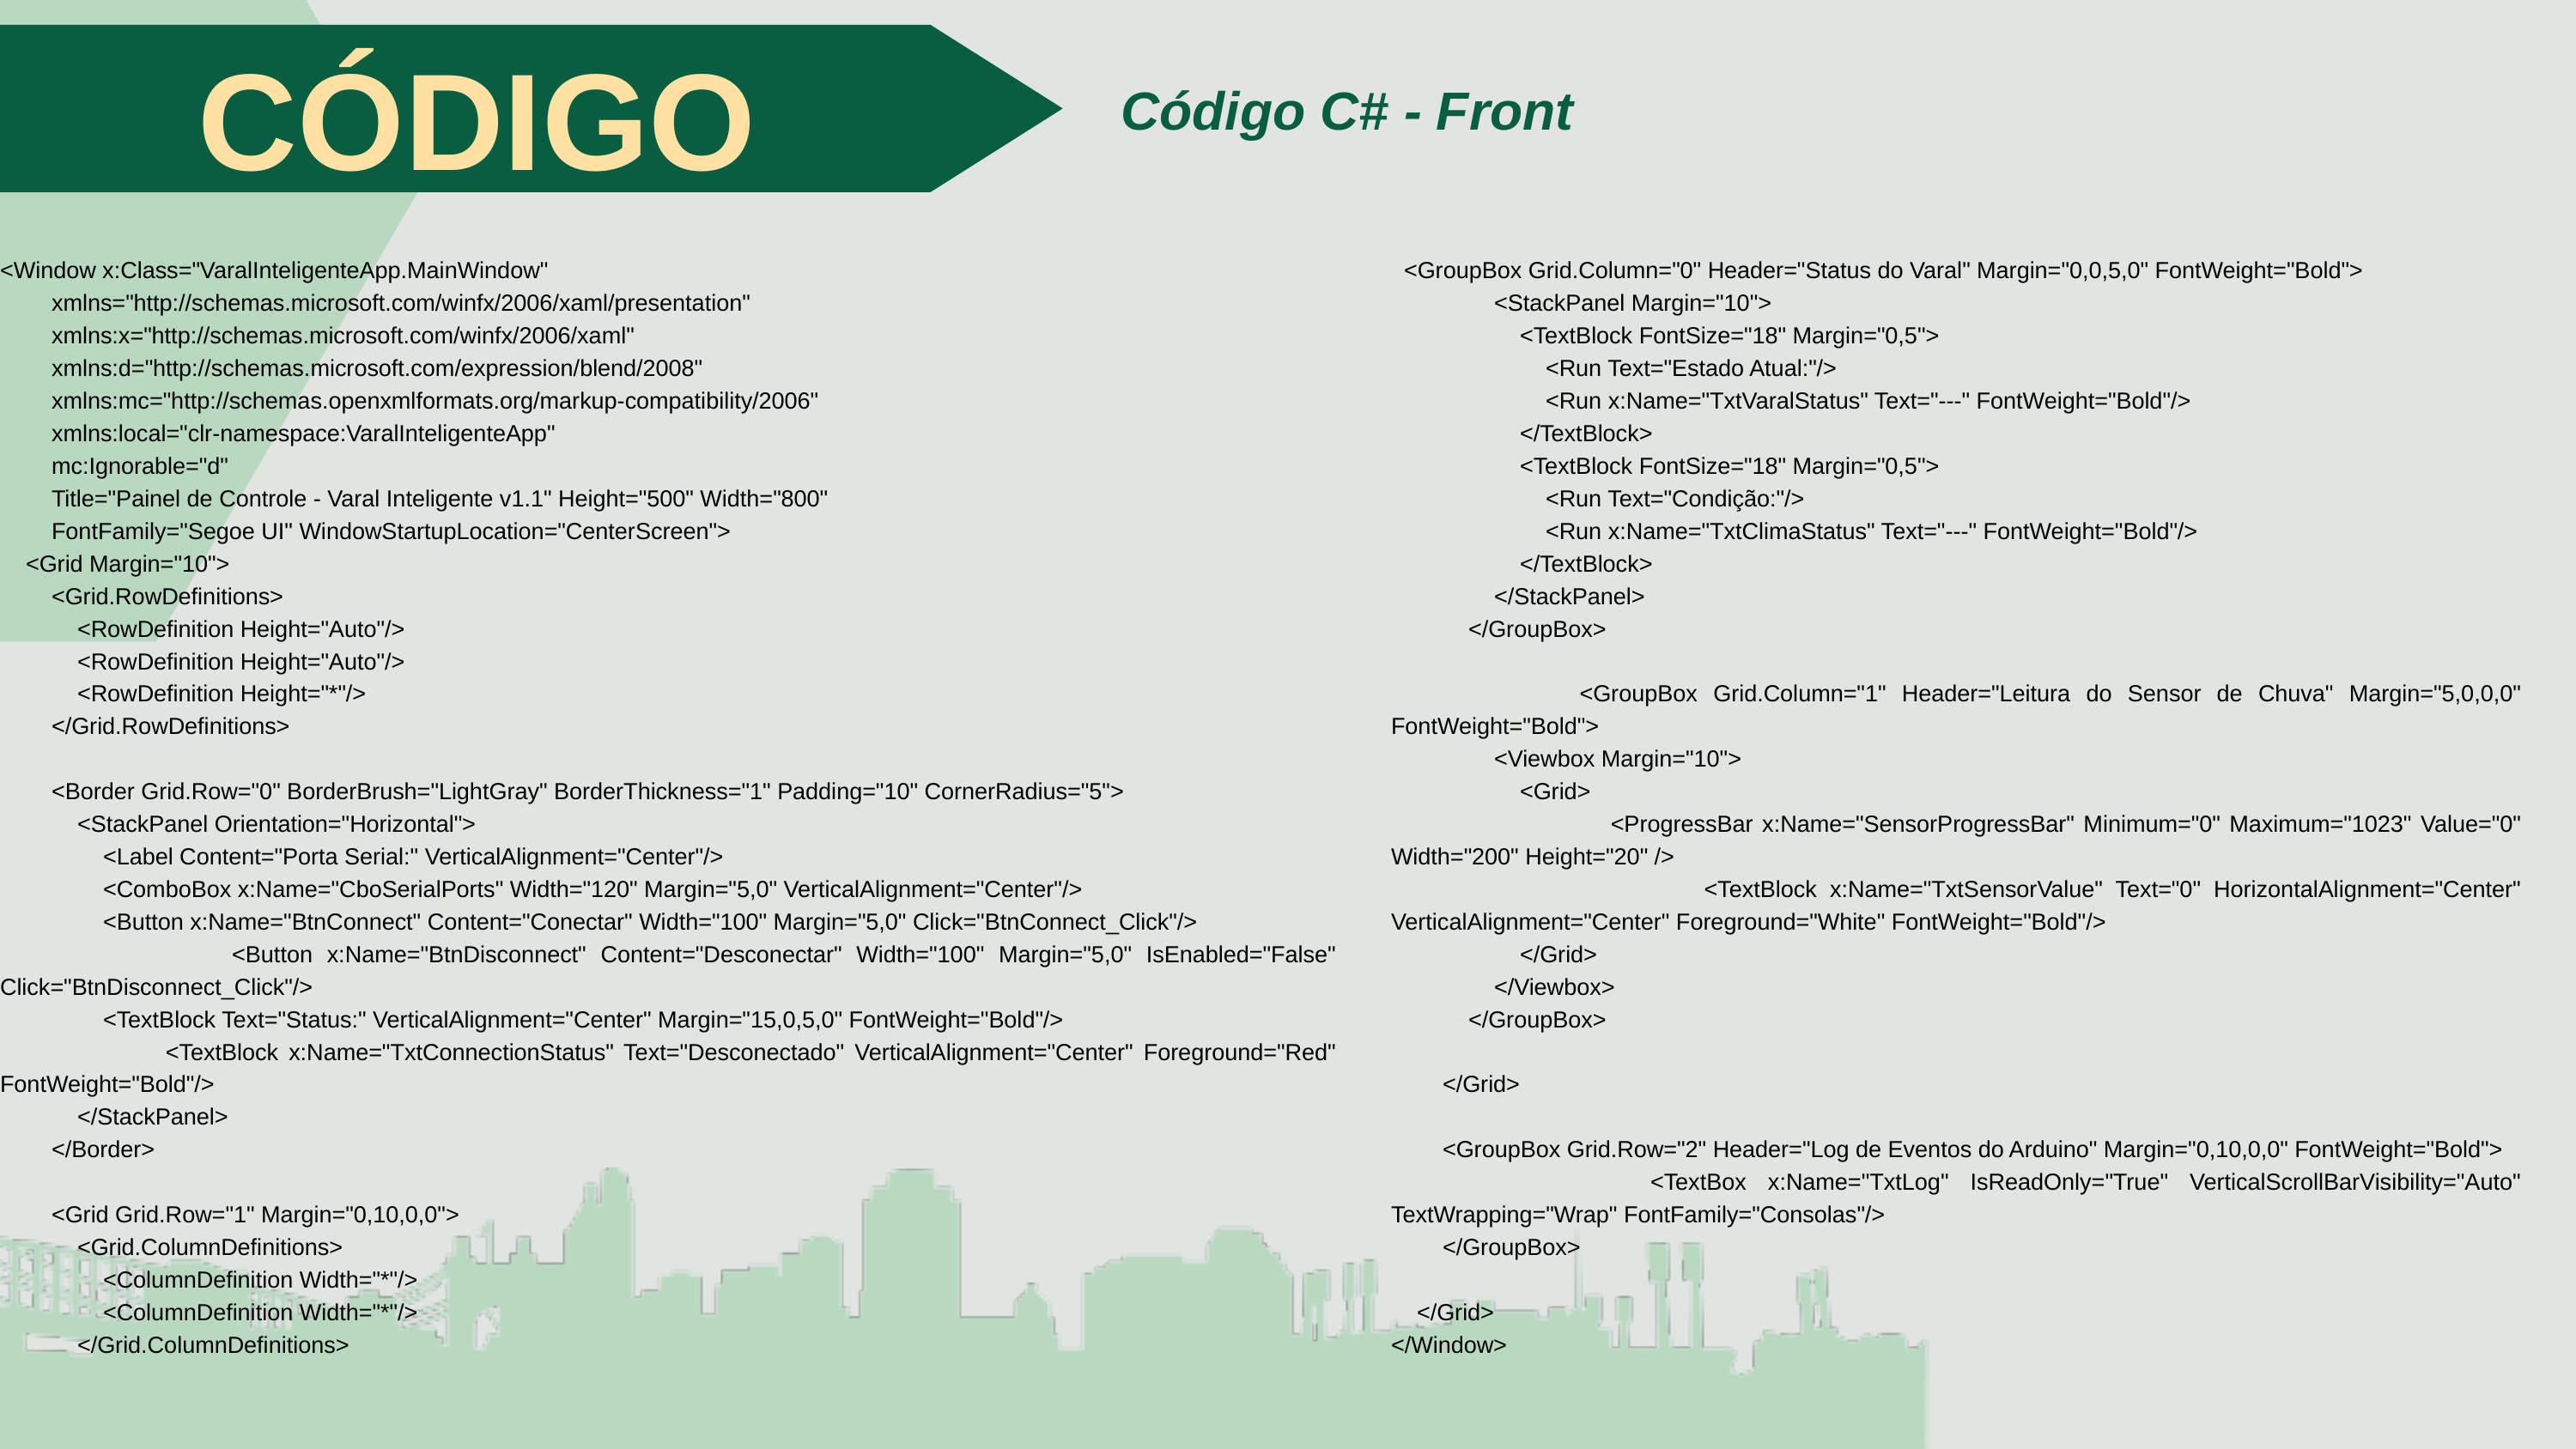

CÓDIGO

Código C# - Front
<Window x:Class="VaralInteligenteApp.MainWindow"
        xmlns="http://schemas.microsoft.com/winfx/2006/xaml/presentation"
        xmlns:x="http://schemas.microsoft.com/winfx/2006/xaml"
        xmlns:d="http://schemas.microsoft.com/expression/blend/2008"
        xmlns:mc="http://schemas.openxmlformats.org/markup-compatibility/2006"
        xmlns:local="clr-namespace:VaralInteligenteApp"
        mc:Ignorable="d"
        Title="Painel de Controle - Varal Inteligente v1.1" Height="500" Width="800"
        FontFamily="Segoe UI" WindowStartupLocation="CenterScreen">
    <Grid Margin="10">
        <Grid.RowDefinitions>
            <RowDefinition Height="Auto"/>
            <RowDefinition Height="Auto"/>
            <RowDefinition Height="*"/>
        </Grid.RowDefinitions>

        <Border Grid.Row="0" BorderBrush="LightGray" BorderThickness="1" Padding="10" CornerRadius="5">
            <StackPanel Orientation="Horizontal">
                <Label Content="Porta Serial:" VerticalAlignment="Center"/>
                <ComboBox x:Name="CboSerialPorts" Width="120" Margin="5,0" VerticalAlignment="Center"/>
                <Button x:Name="BtnConnect" Content="Conectar" Width="100" Margin="5,0" Click="BtnConnect_Click"/>
                <Button x:Name="BtnDisconnect" Content="Desconectar" Width="100" Margin="5,0" IsEnabled="False" Click="BtnDisconnect_Click"/>
                <TextBlock Text="Status:" VerticalAlignment="Center" Margin="15,0,5,0" FontWeight="Bold"/>
                <TextBlock x:Name="TxtConnectionStatus" Text="Desconectado" VerticalAlignment="Center" Foreground="Red" FontWeight="Bold"/>
            </StackPanel>
        </Border>

        <Grid Grid.Row="1" Margin="0,10,0,0">
            <Grid.ColumnDefinitions>
                <ColumnDefinition Width="*"/>
                <ColumnDefinition Width="*"/>
            </Grid.ColumnDefinitions>

  <GroupBox Grid.Column="0" Header="Status do Varal" Margin="0,0,5,0" FontWeight="Bold">
                <StackPanel Margin="10">
                    <TextBlock FontSize="18" Margin="0,5">
                        <Run Text="Estado Atual:"/>
                        <Run x:Name="TxtVaralStatus" Text="---" FontWeight="Bold"/>
                    </TextBlock>
                    <TextBlock FontSize="18" Margin="0,5">
                        <Run Text="Condição:"/>
                        <Run x:Name="TxtClimaStatus" Text="---" FontWeight="Bold"/>
                    </TextBlock>
                </StackPanel>
            </GroupBox>

            <GroupBox Grid.Column="1" Header="Leitura do Sensor de Chuva" Margin="5,0,0,0" FontWeight="Bold">
                <Viewbox Margin="10">
                    <Grid>
                        <ProgressBar x:Name="SensorProgressBar" Minimum="0" Maximum="1023" Value="0" Width="200" Height="20" />
                        <TextBlock x:Name="TxtSensorValue" Text="0" HorizontalAlignment="Center" VerticalAlignment="Center" Foreground="White" FontWeight="Bold"/>
                    </Grid>
                </Viewbox>
            </GroupBox>

        </Grid>

        <GroupBox Grid.Row="2" Header="Log de Eventos do Arduino" Margin="0,10,0,0" FontWeight="Bold">
            <TextBox x:Name="TxtLog" IsReadOnly="True" VerticalScrollBarVisibility="Auto" TextWrapping="Wrap" FontFamily="Consolas"/>
        </GroupBox>

    </Grid>
</Window>